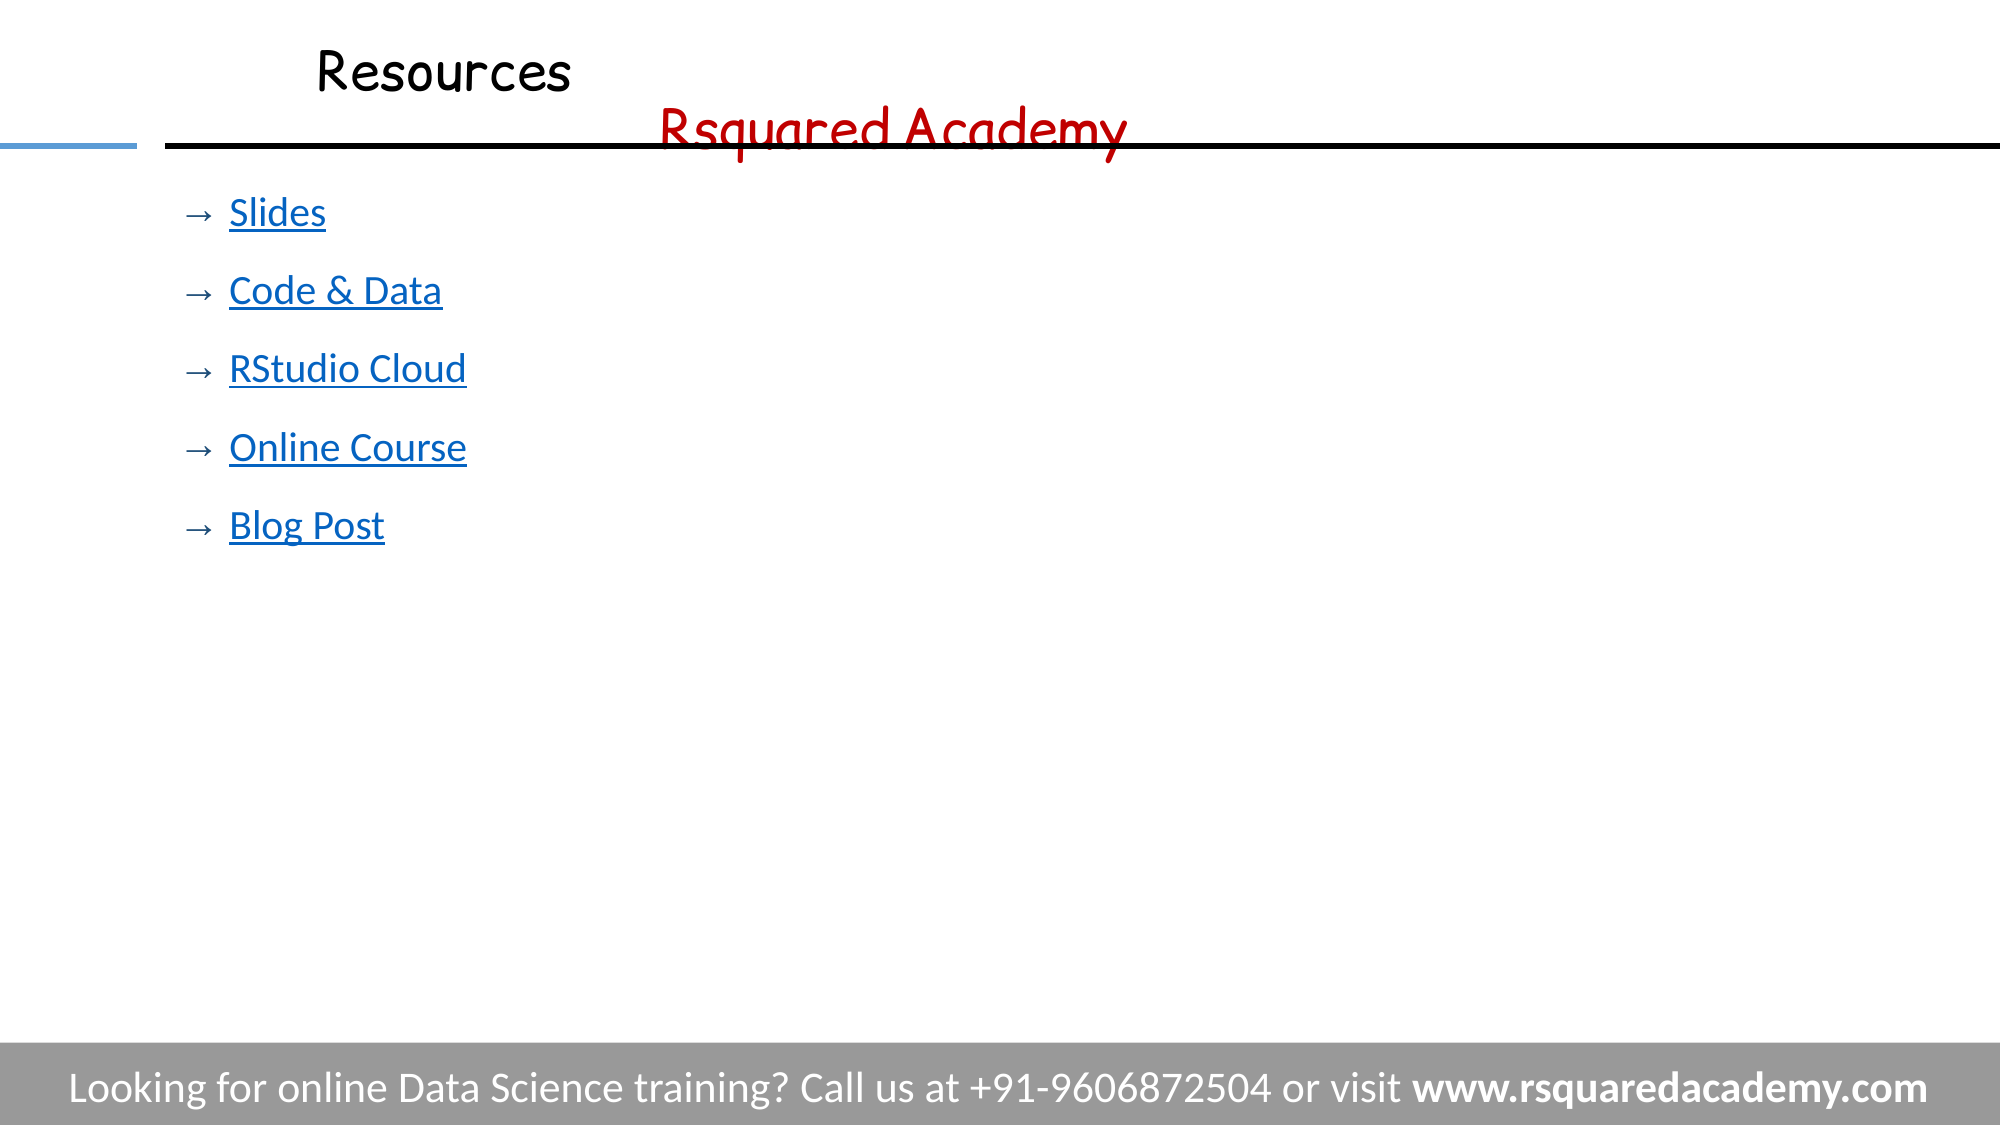

# Resources			 	             					                  Rsquared Academy
 Slides
 Code & Data
 RStudio Cloud
 Online Course
 Blog Post
Looking for online Data Science training? Call us at +91-9606872504 or visit www.rsquaredacademy.com
5